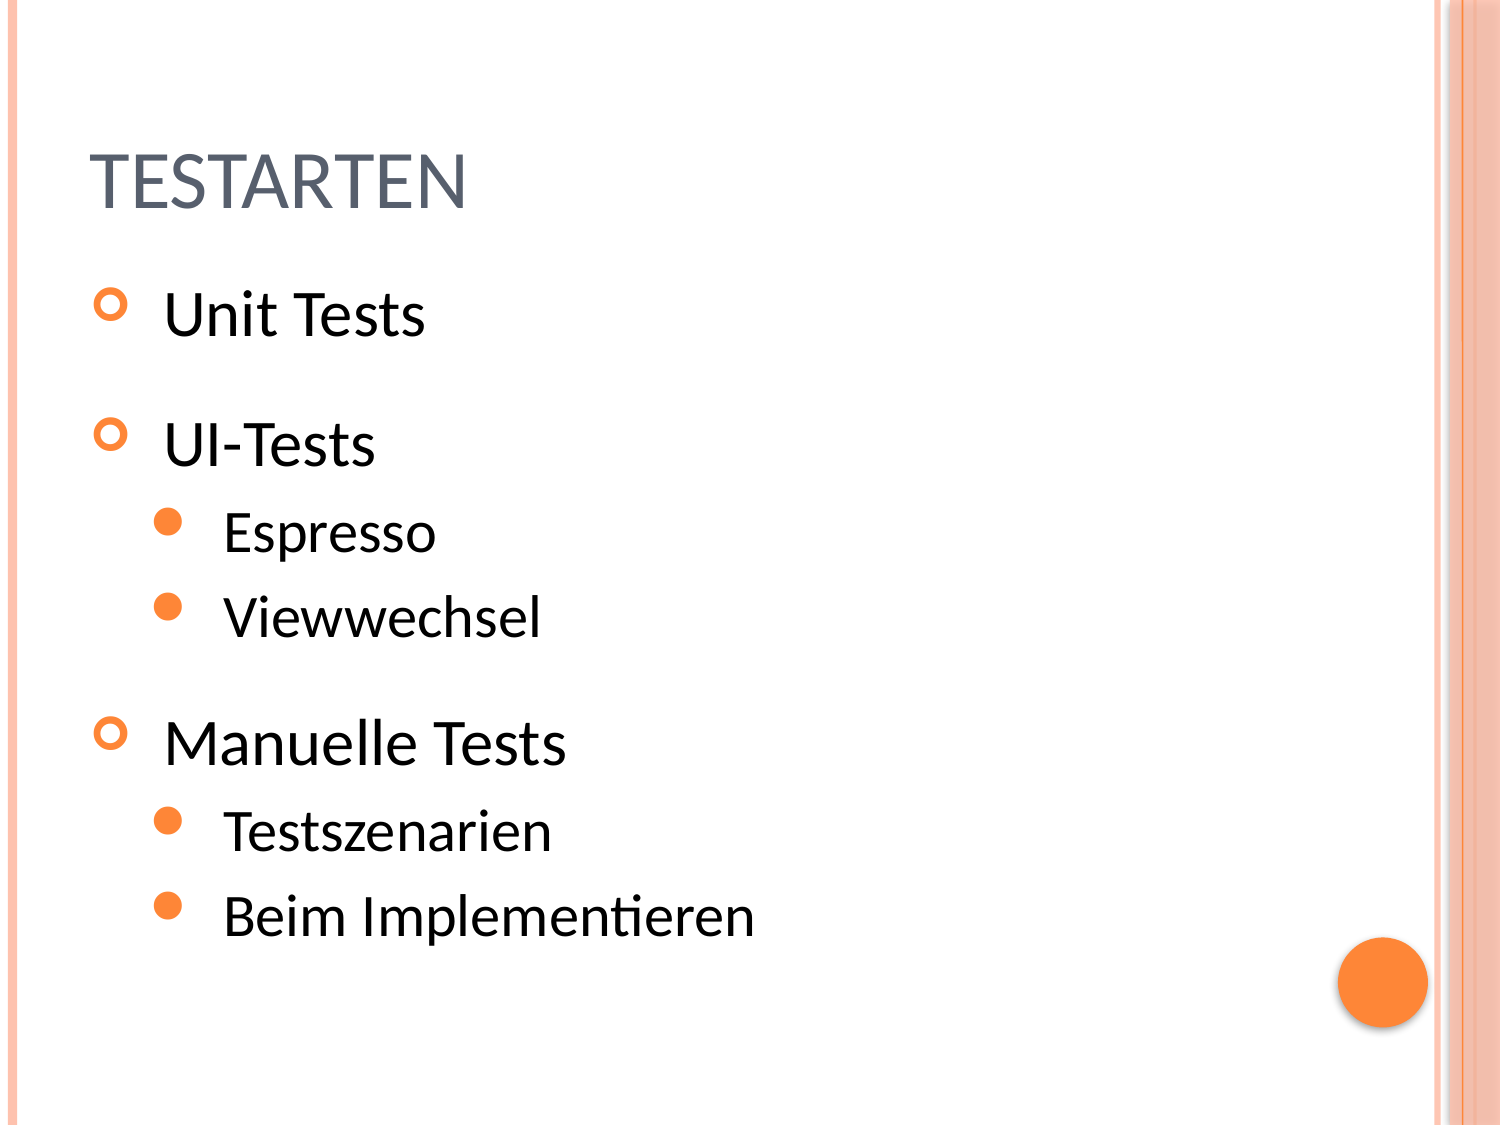

# Testarten
Unit Tests

UI-Tests
Espresso
Viewwechsel

Manuelle Tests
Testszenarien
Beim Implementieren